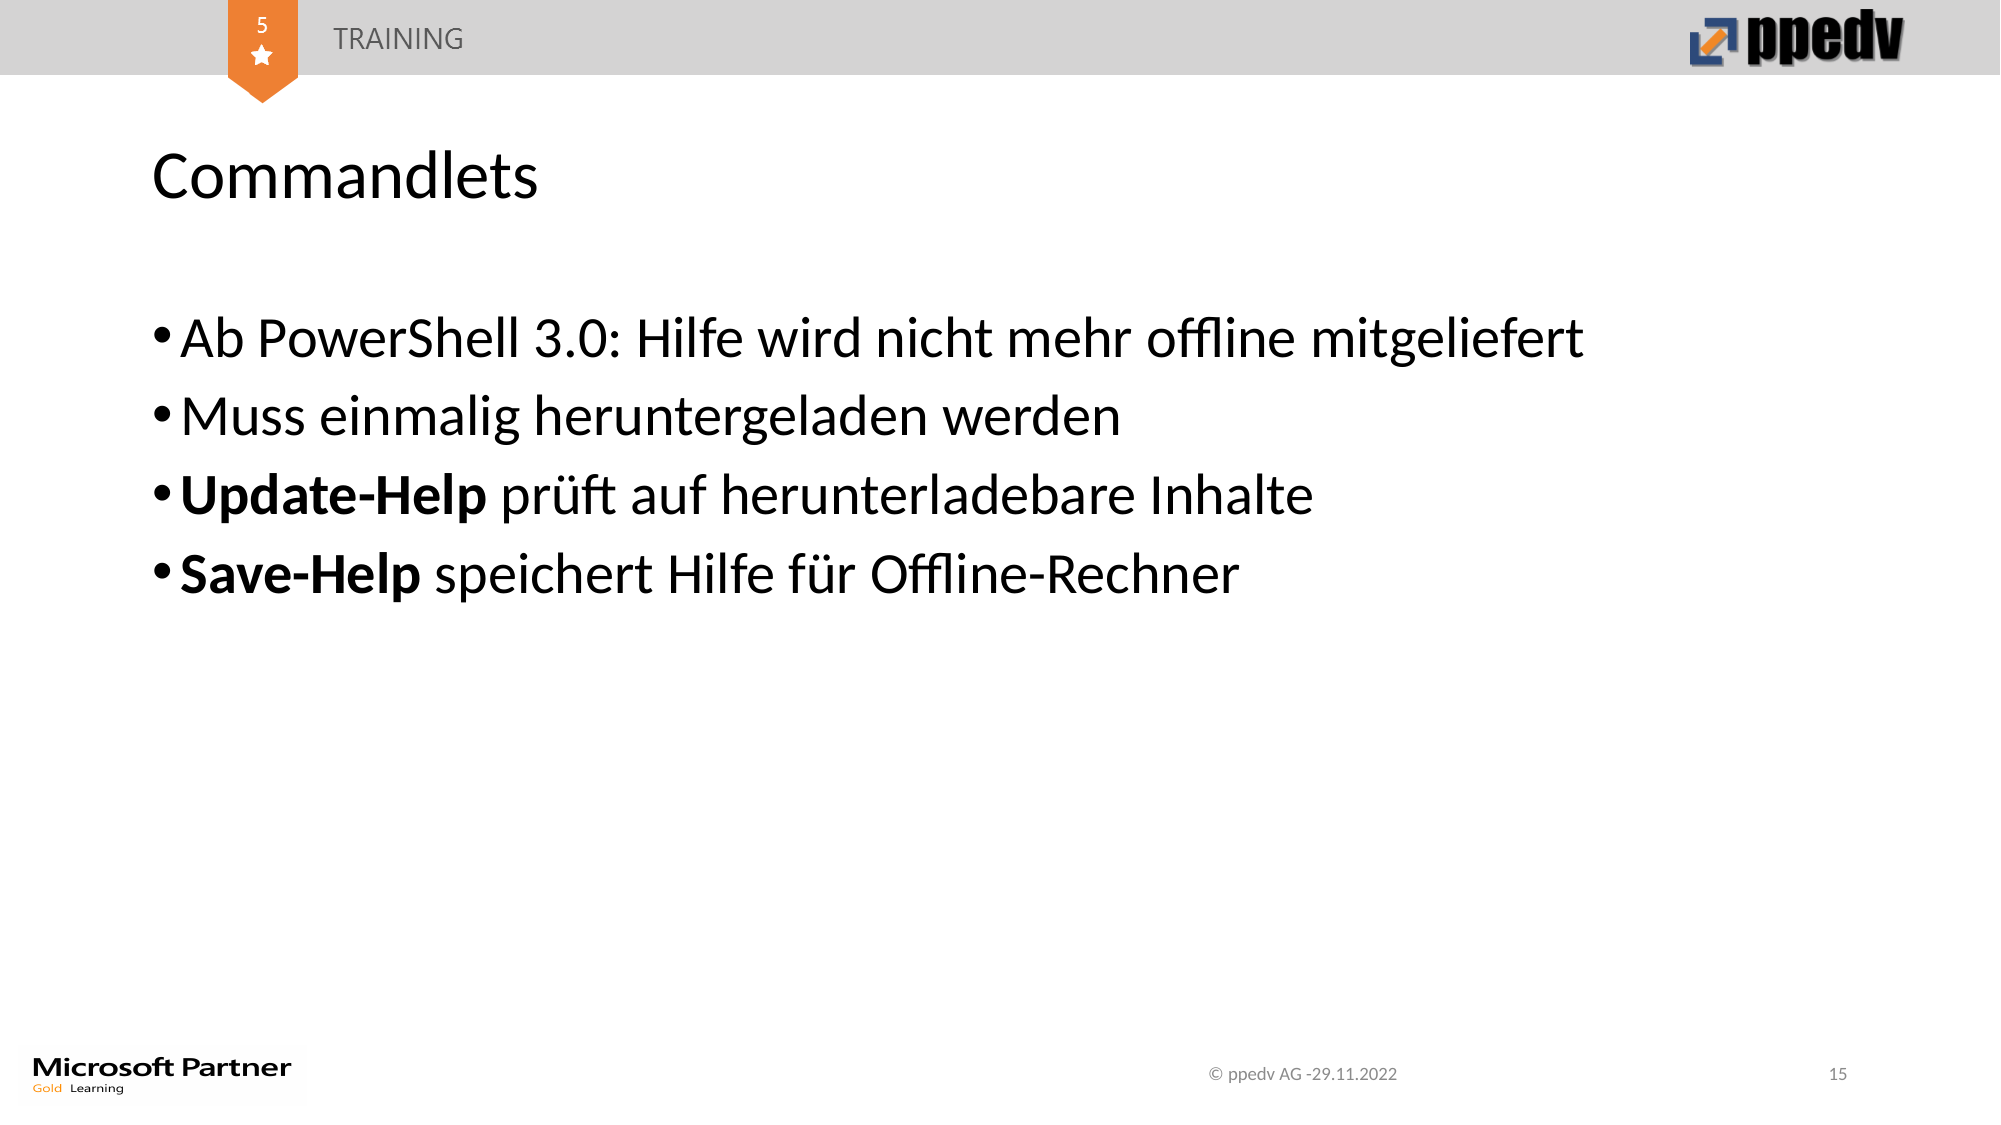

# Commandlets
Ab PowerShell 3.0: Hilfe wird nicht mehr offline mitgeliefert
Muss einmalig heruntergeladen werden
Update-Help prüft auf herunterladebare Inhalte
Save-Help speichert Hilfe für Offline-Rechner
© ppedv AG -29.11.2022
15